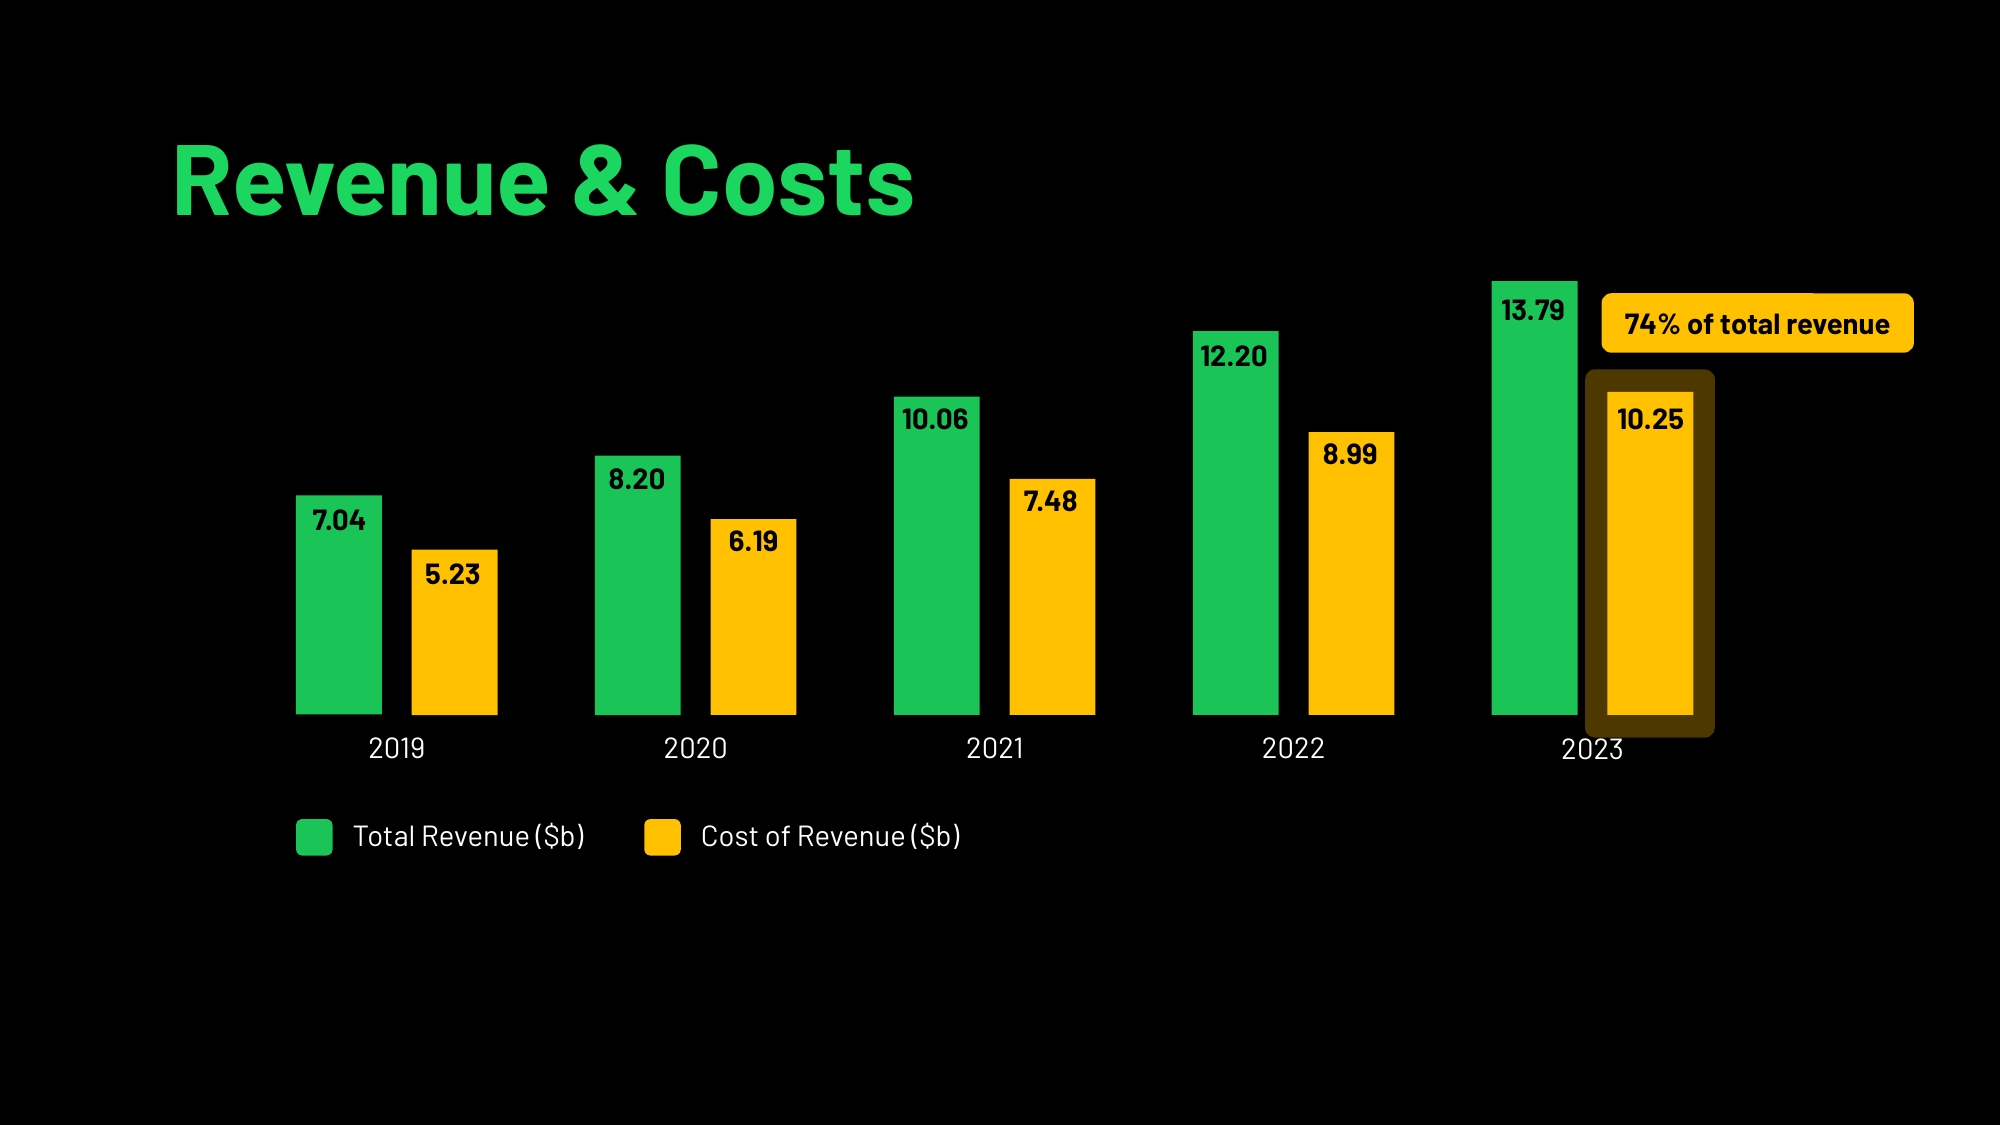

Revenue & Costs

13.79
74% of total revenue

12.20

10.06
10.25

8.99

8.20

7.48

7.04

6.19

5.23
2020
2019
2022
2021
2023

Total Revenue ($b)

Cost of Revenue ($b)